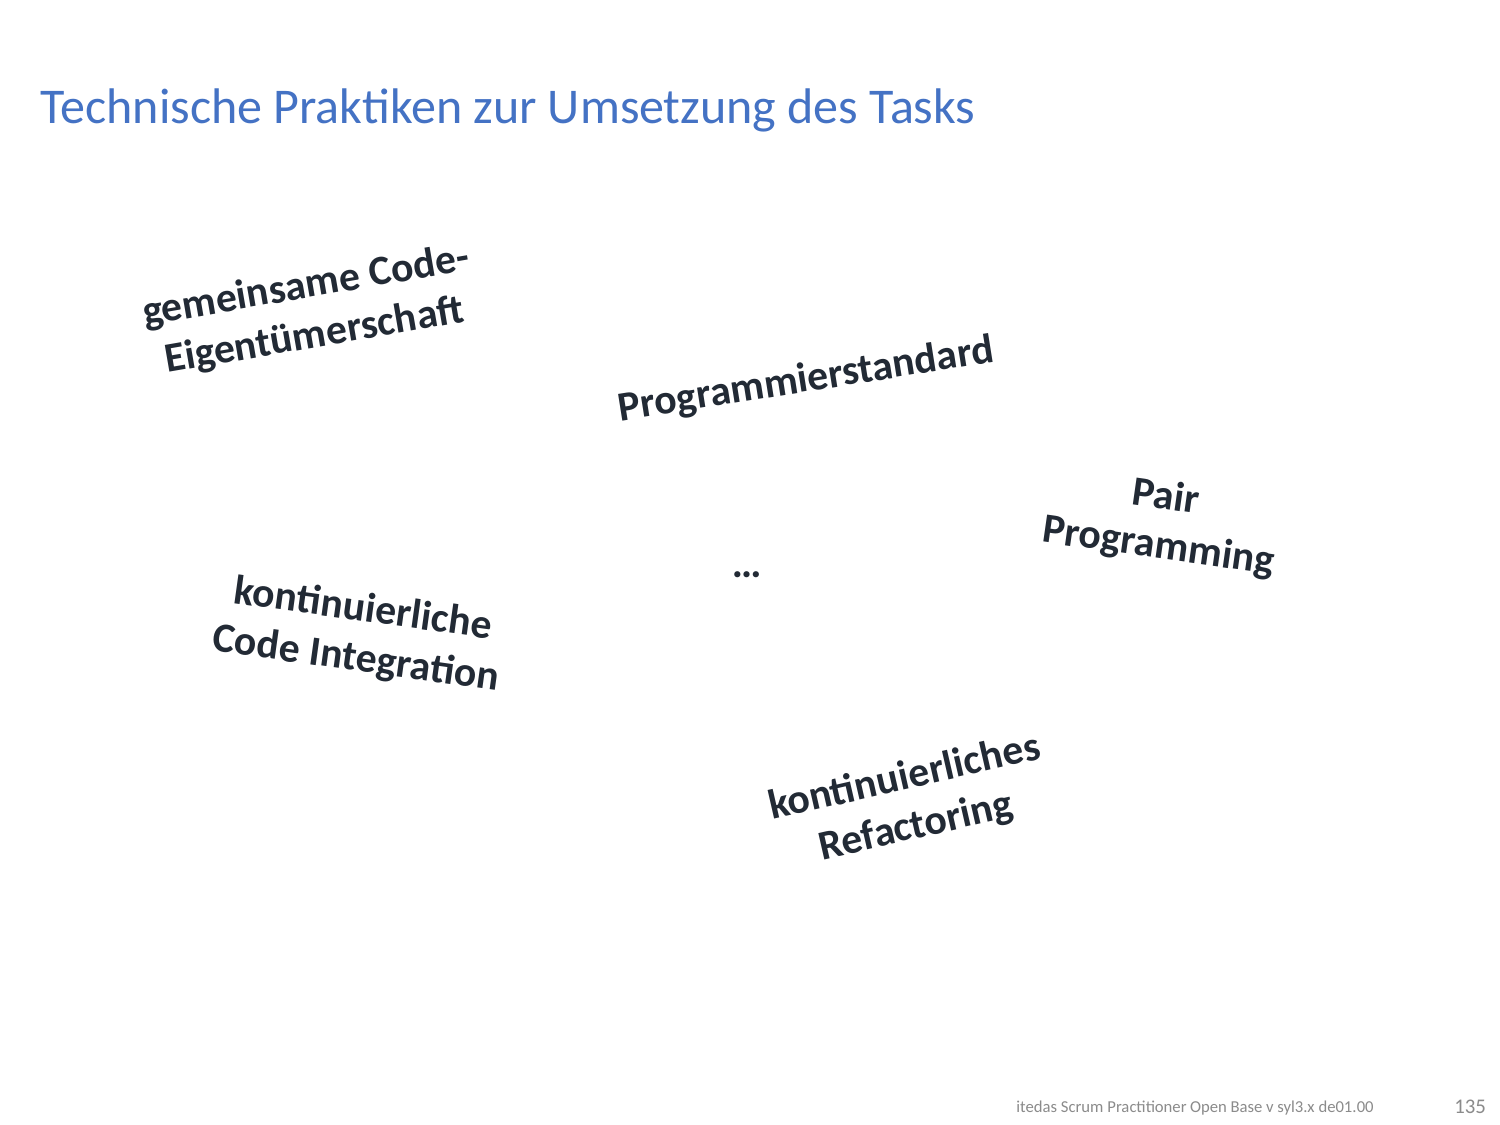

# Technische Praktiken zur Umsetzung des Tasks
gemeinsame Code-Eigentümerschaft
Programmierstandard
Pair
Programming
…
kontinuierliche Code Integration
kontinuierliches Refactoring
135

itedas Scrum Practitioner Open Base v syl3.x de01.00